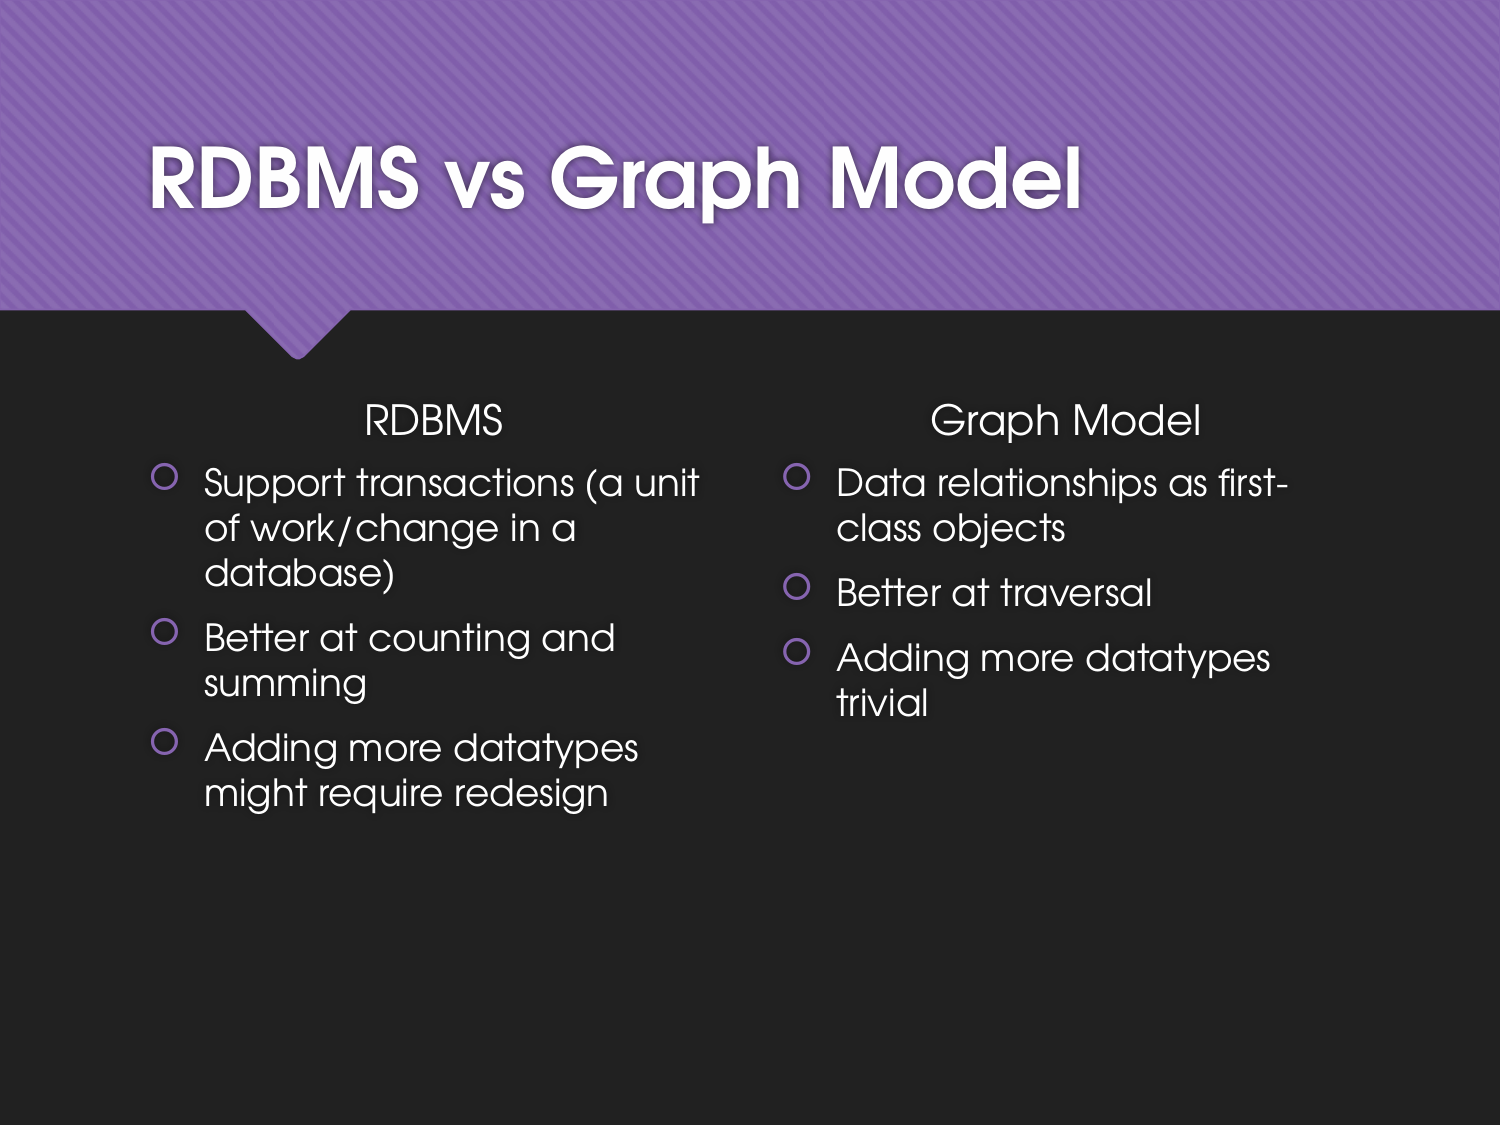

# RDBMS vs Graph Model
RDBMS
Graph Model
Support transactions (a unit of work/change in a database)
Better at counting and summing
Adding more datatypes might require redesign
Data relationships as first-class objects
Better at traversal
Adding more datatypes trivial